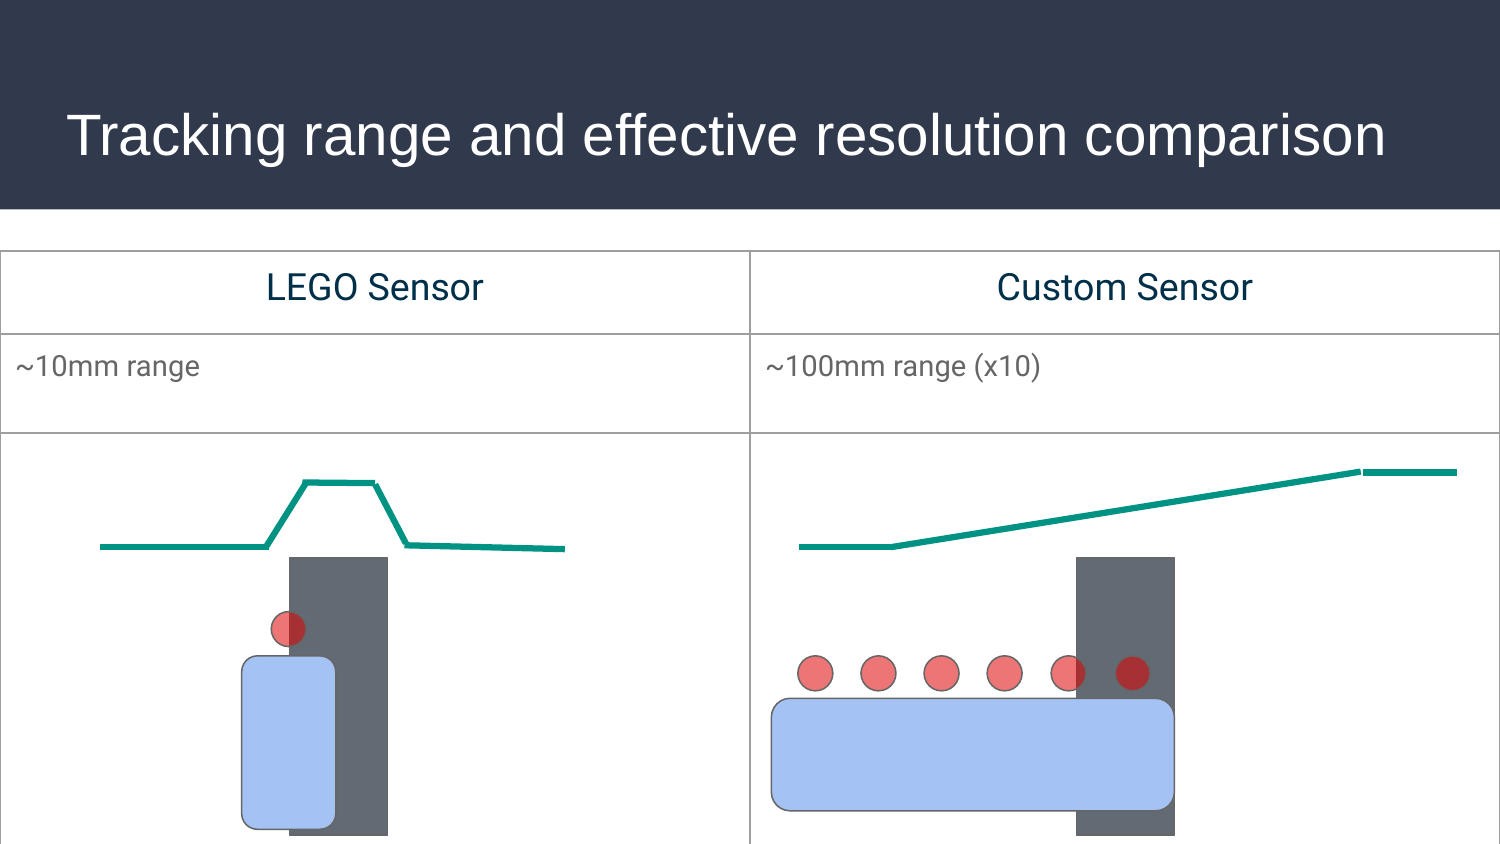

# Tracking range and effective resolution comparison
| LEGO Sensor | Custom Sensor |
| --- | --- |
| ~10mm range | ~100mm range (x10) |
|  |  |